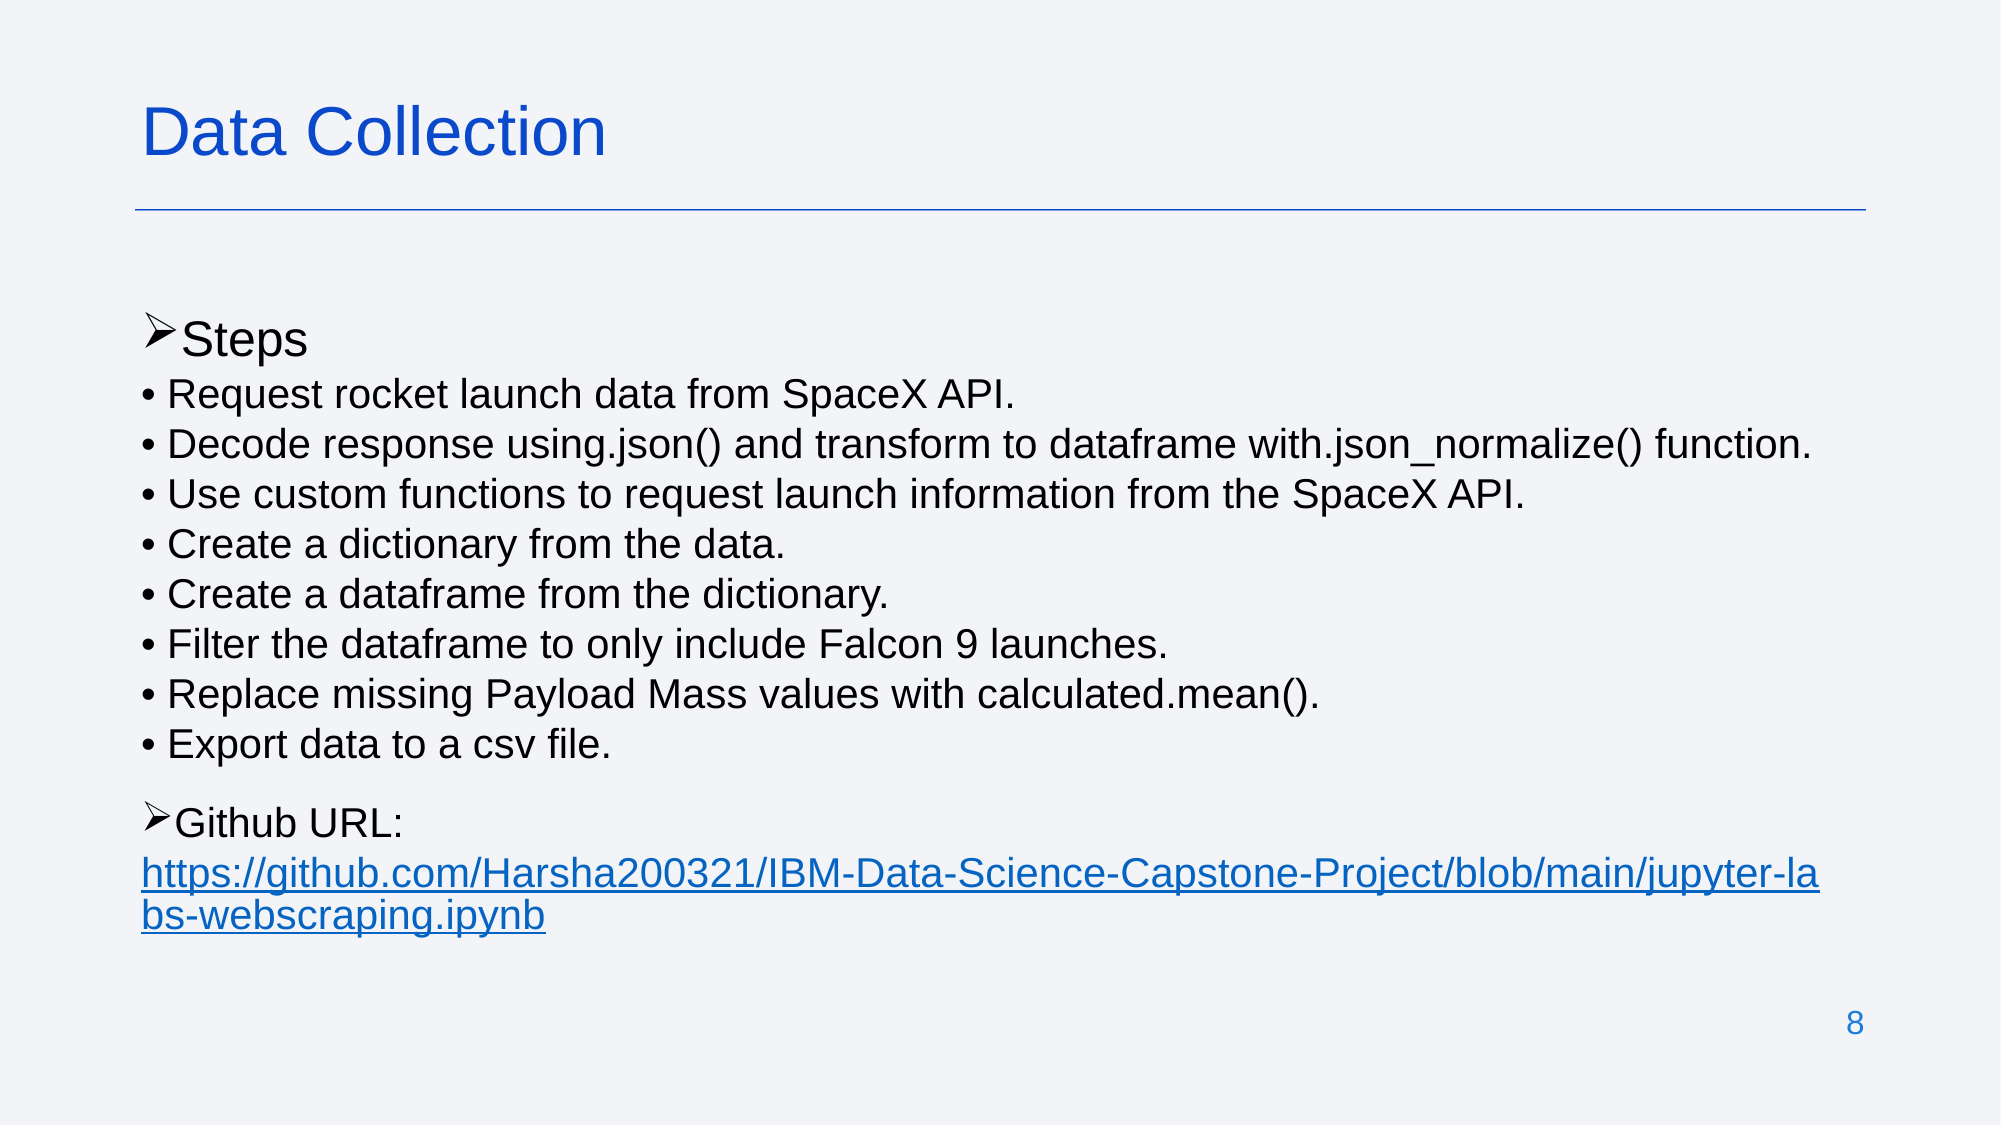

Data Collection
Steps
• Request rocket launch data from SpaceX API. 
• Decode response using.json() and transform to dataframe with.json_normalize() function.
• Use custom functions to request launch information from the SpaceX API.
• Create a dictionary from the data. 
• Create a dataframe from the dictionary. 
• Filter the dataframe to only include Falcon 9 launches.
• Replace missing Payload Mass values with calculated.mean(). 
• Export data to a csv file.
Github URL: https://github.com/Harsha200321/IBM-Data-Science-Capstone-Project/blob/main/jupyter-labs-webscraping.ipynb

8